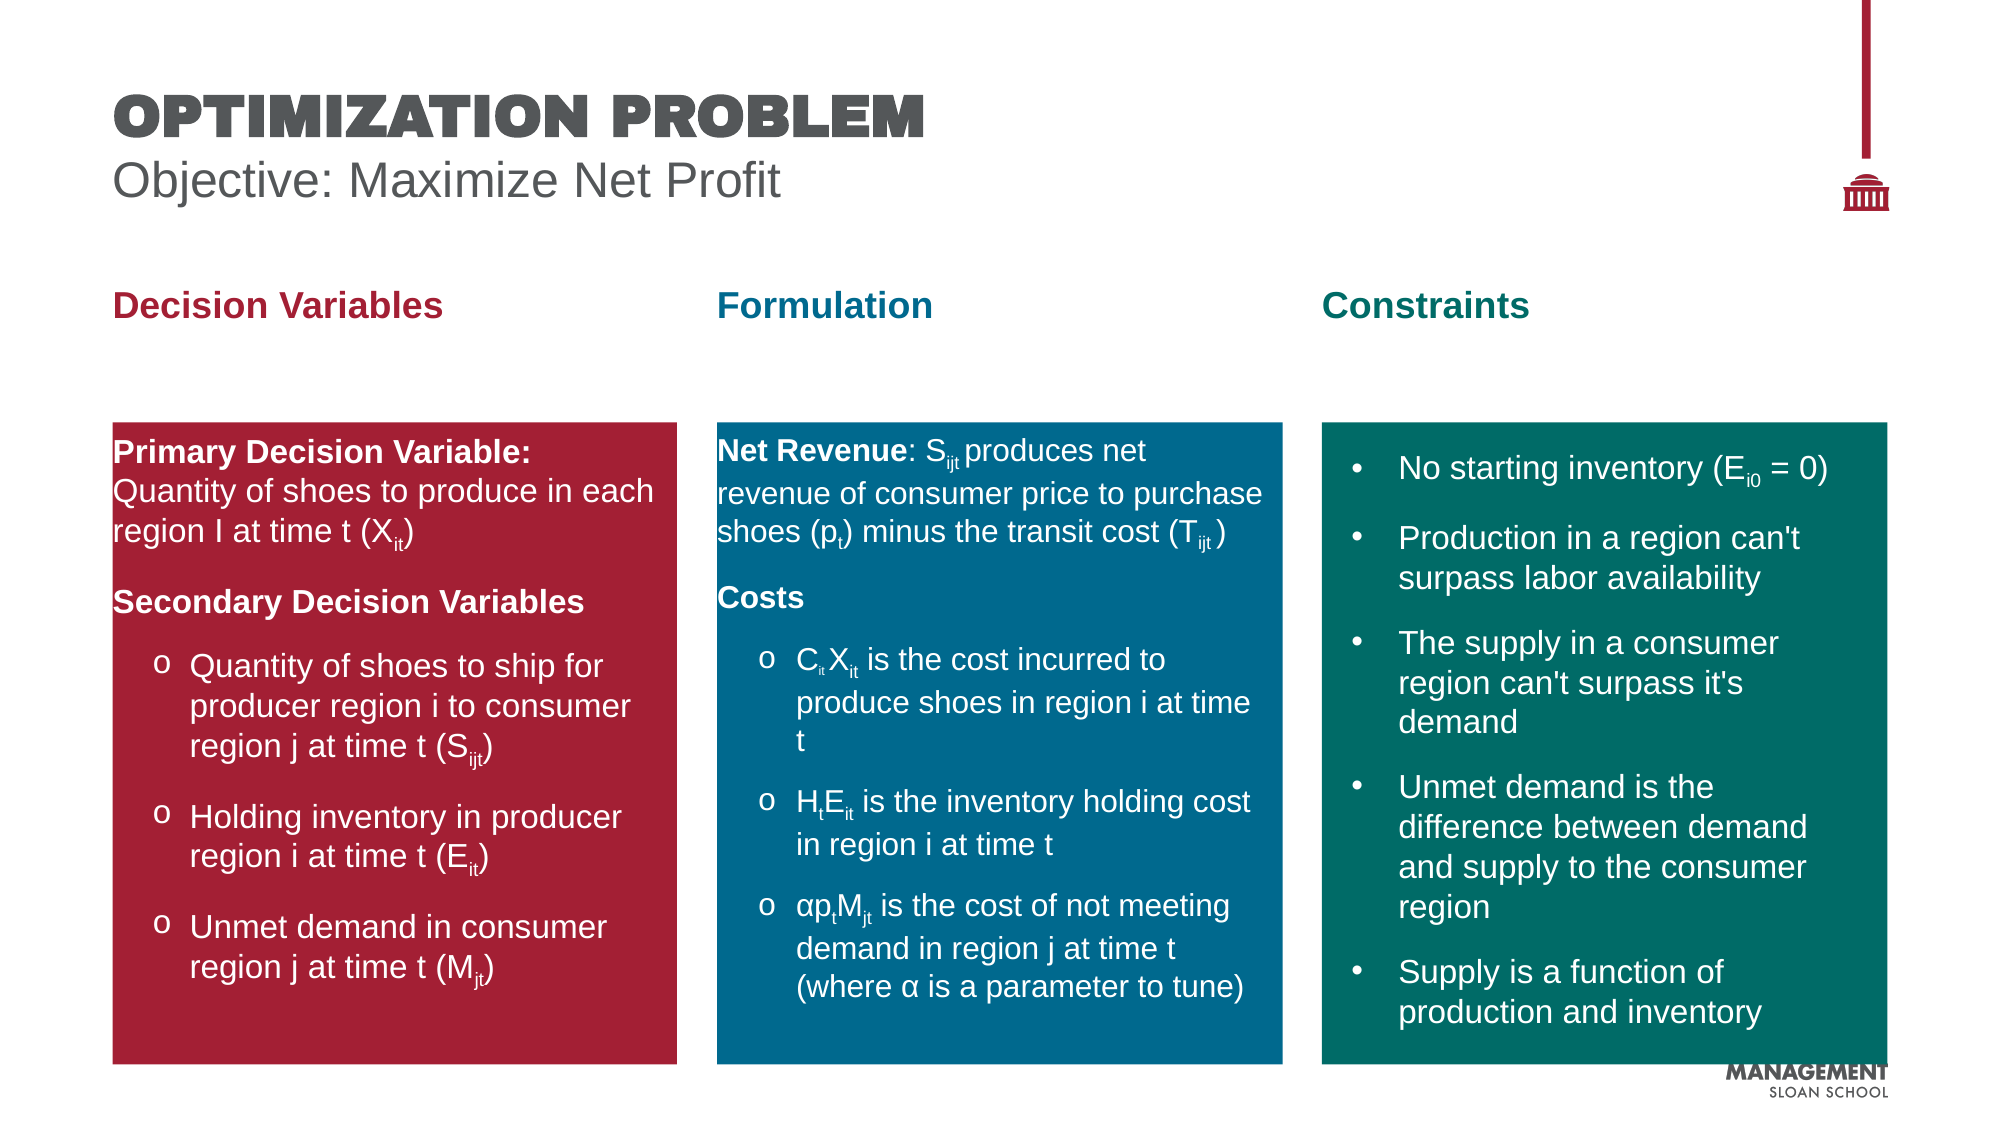

# Optimization Problem Objective: Maximize Net Profit
Decision Variables
Formulation
Constraints
Primary Decision Variable: Quantity of shoes to produce in each region I at time t (Xit)
Secondary Decision Variables
Quantity of shoes to ship for producer region i to consumer region j at time t (Sijt)
Holding inventory in producer region i at time t (Eit)
Unmet demand in consumer region j at time t (Mjt)
Net Revenue: Sijt produces net revenue of consumer price to purchase shoes (pt) minus the transit cost (Tijt )
Costs
Cit Xit is the cost incurred to produce shoes in region i at time t
HtEit is the inventory holding cost in region i at time t
αptMjt is the cost of not meeting demand in region j at time t (where α is a parameter to tune)

No starting inventory (Ei0 = 0)
Production in a region can't surpass labor availability
The supply in a consumer region can't surpass it's demand
Unmet demand is the difference between demand and supply to the consumer region
Supply is a function of production and inventory

8